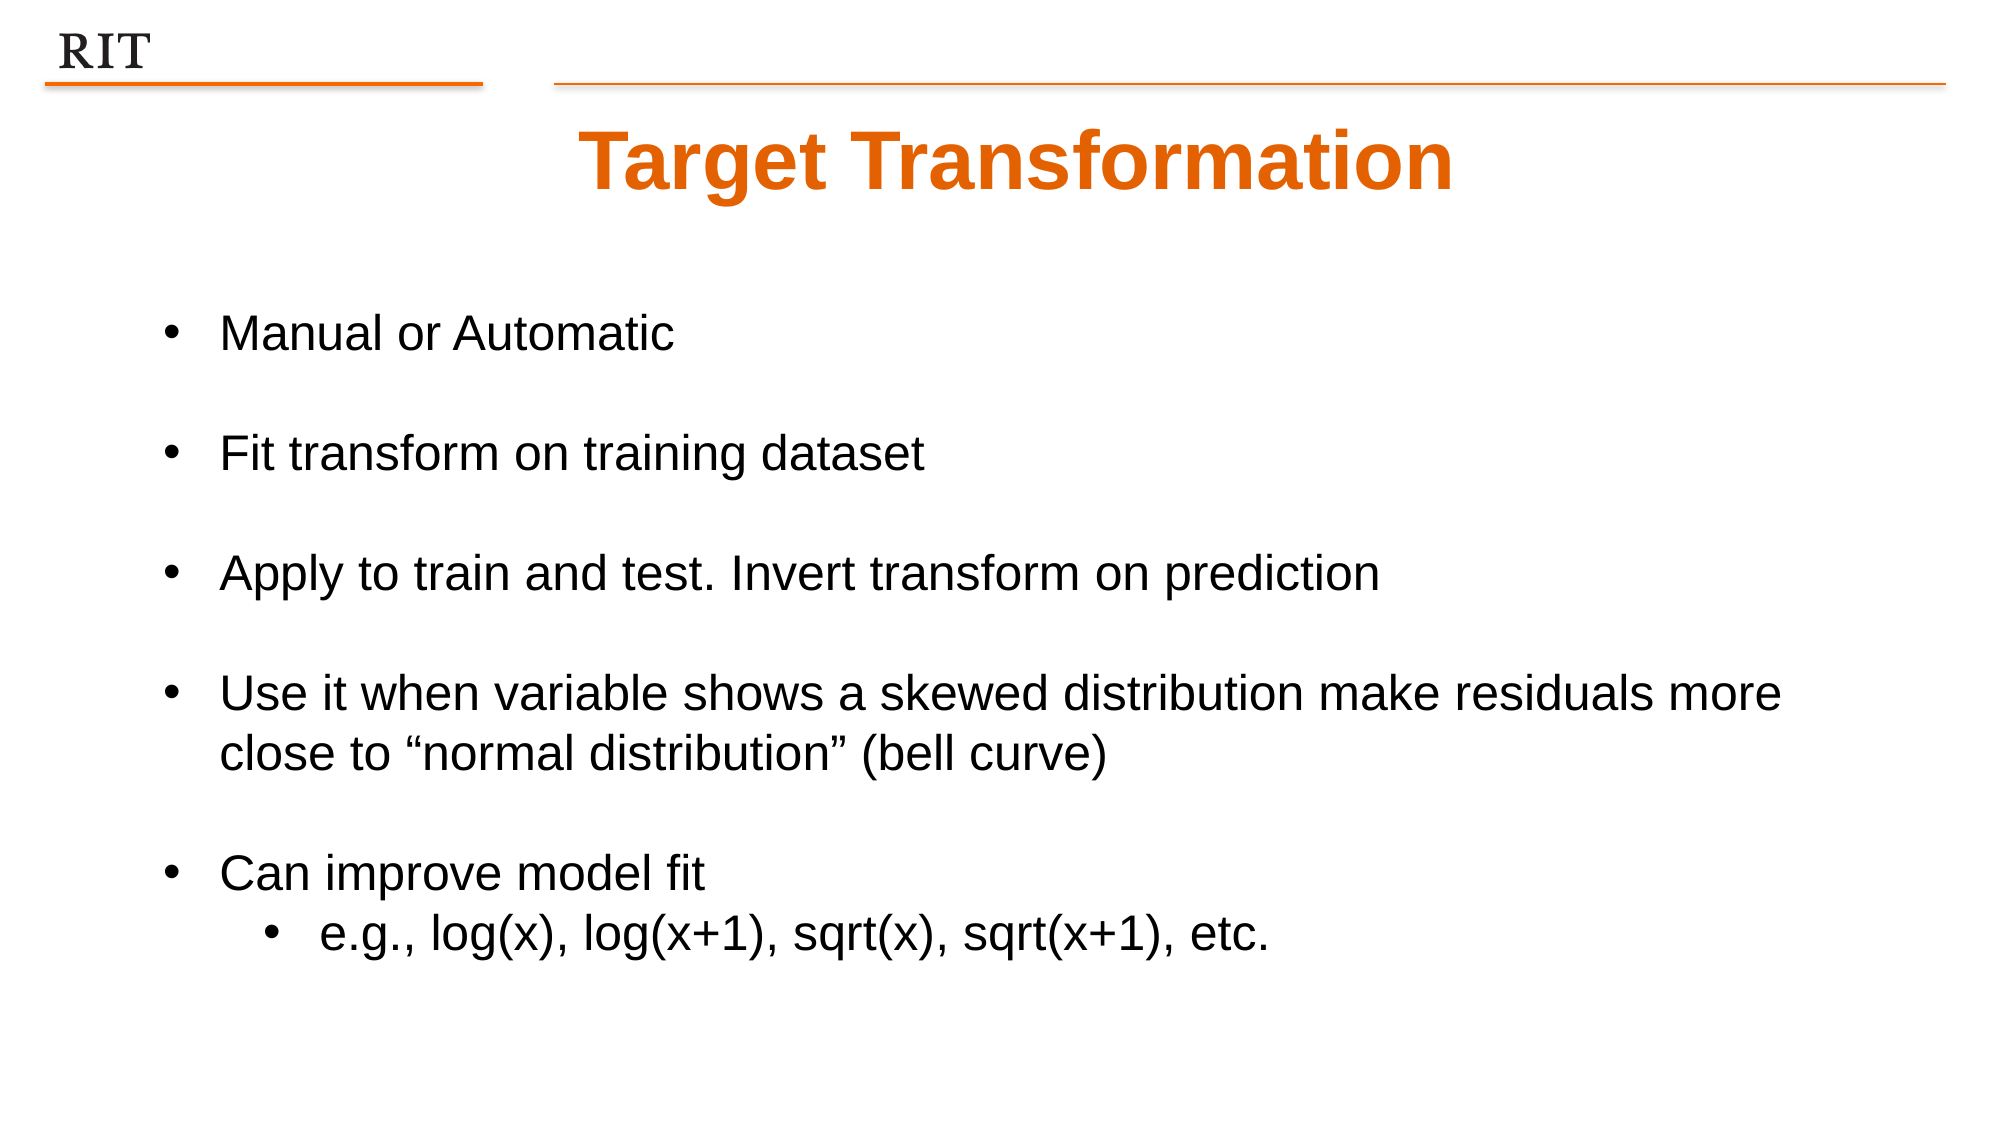

Target Transformation
Manual or Automatic

Fit transform on training dataset

Apply to train and test. Invert transform on prediction

Use it when variable shows a skewed distribution make residuals more close to “normal distribution” (bell curve)

Can improve model fit
e.g., log(x), log(x+1), sqrt(x), sqrt(x+1), etc.